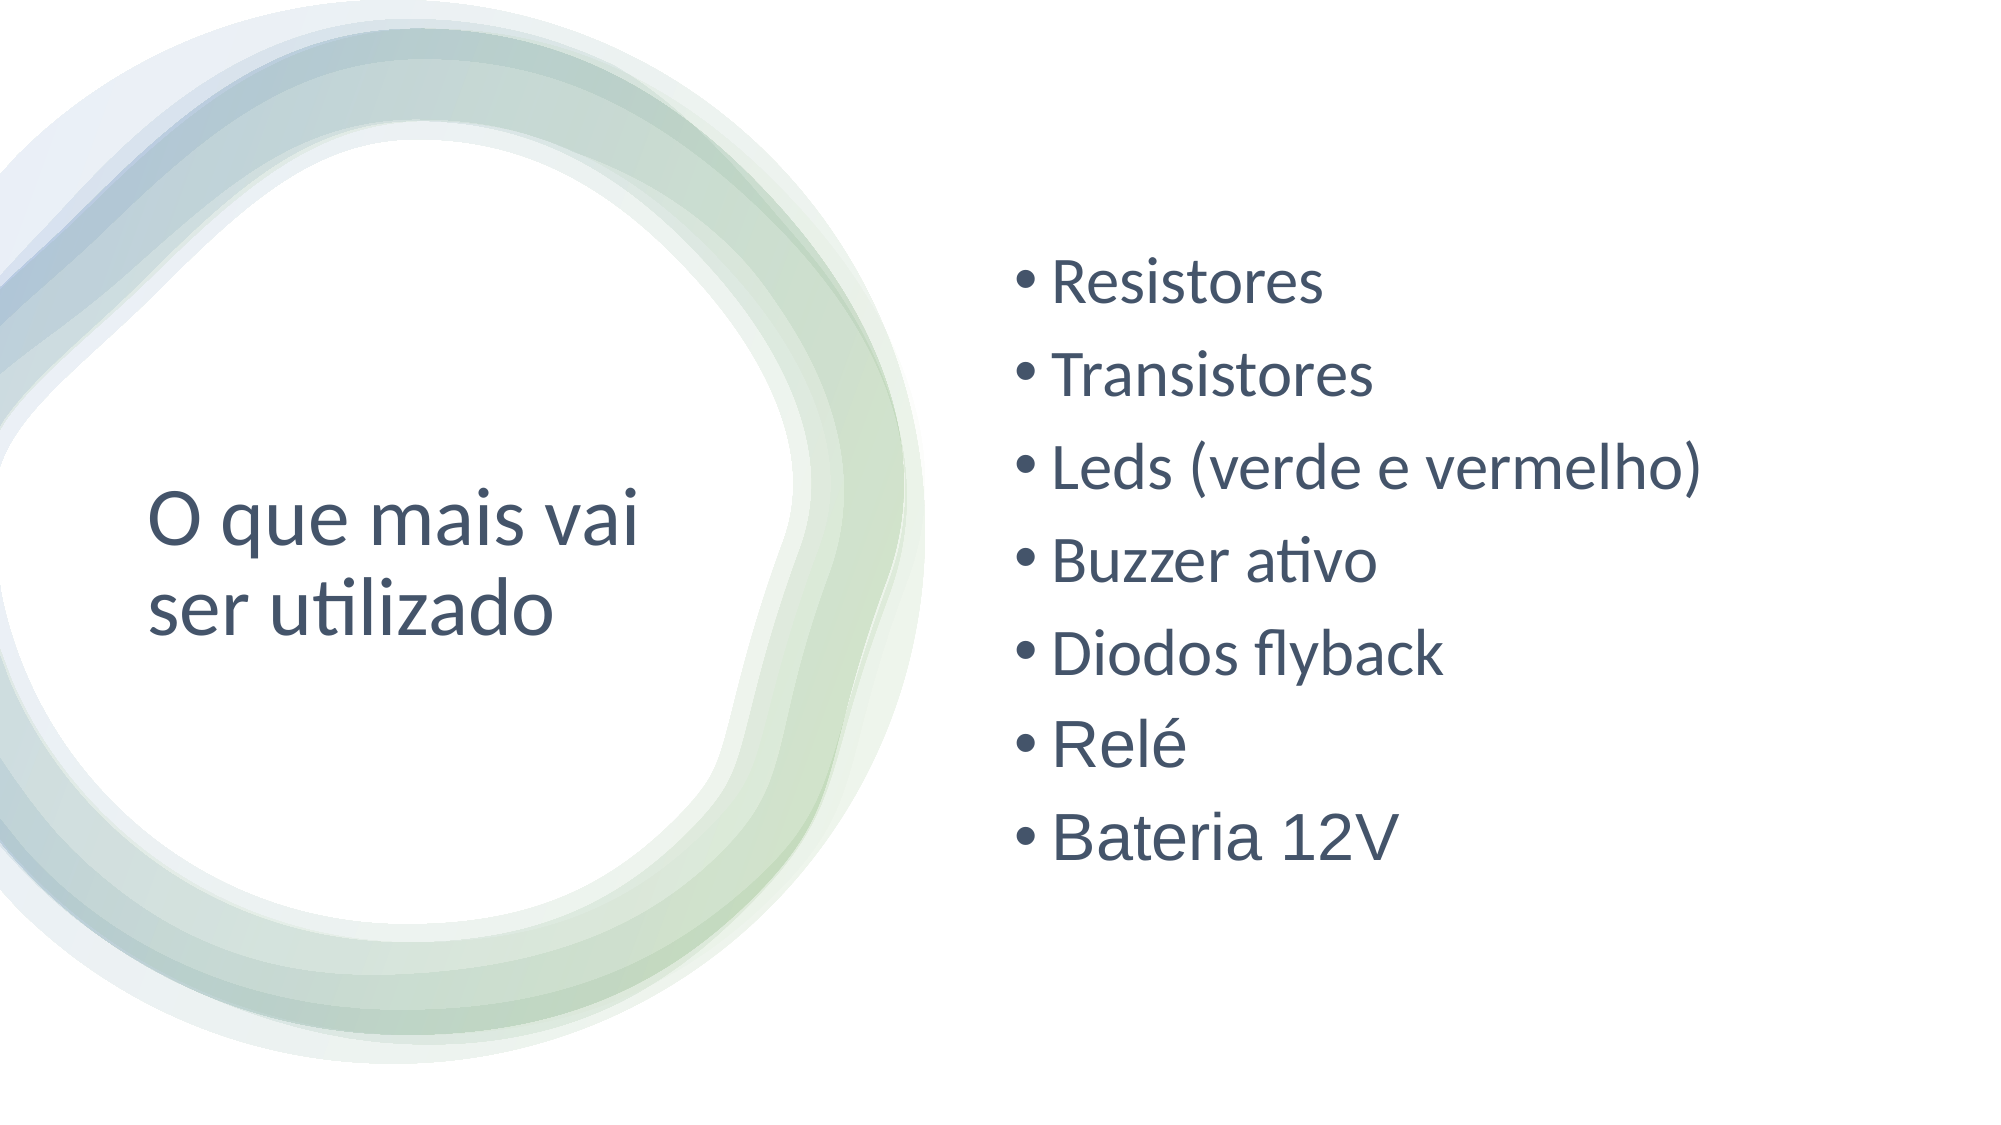

Resistores
Transistores
Leds (verde e vermelho)
Buzzer ativo
Diodos flyback
Relé
Bateria 12V
# O que mais vai ser utilizado